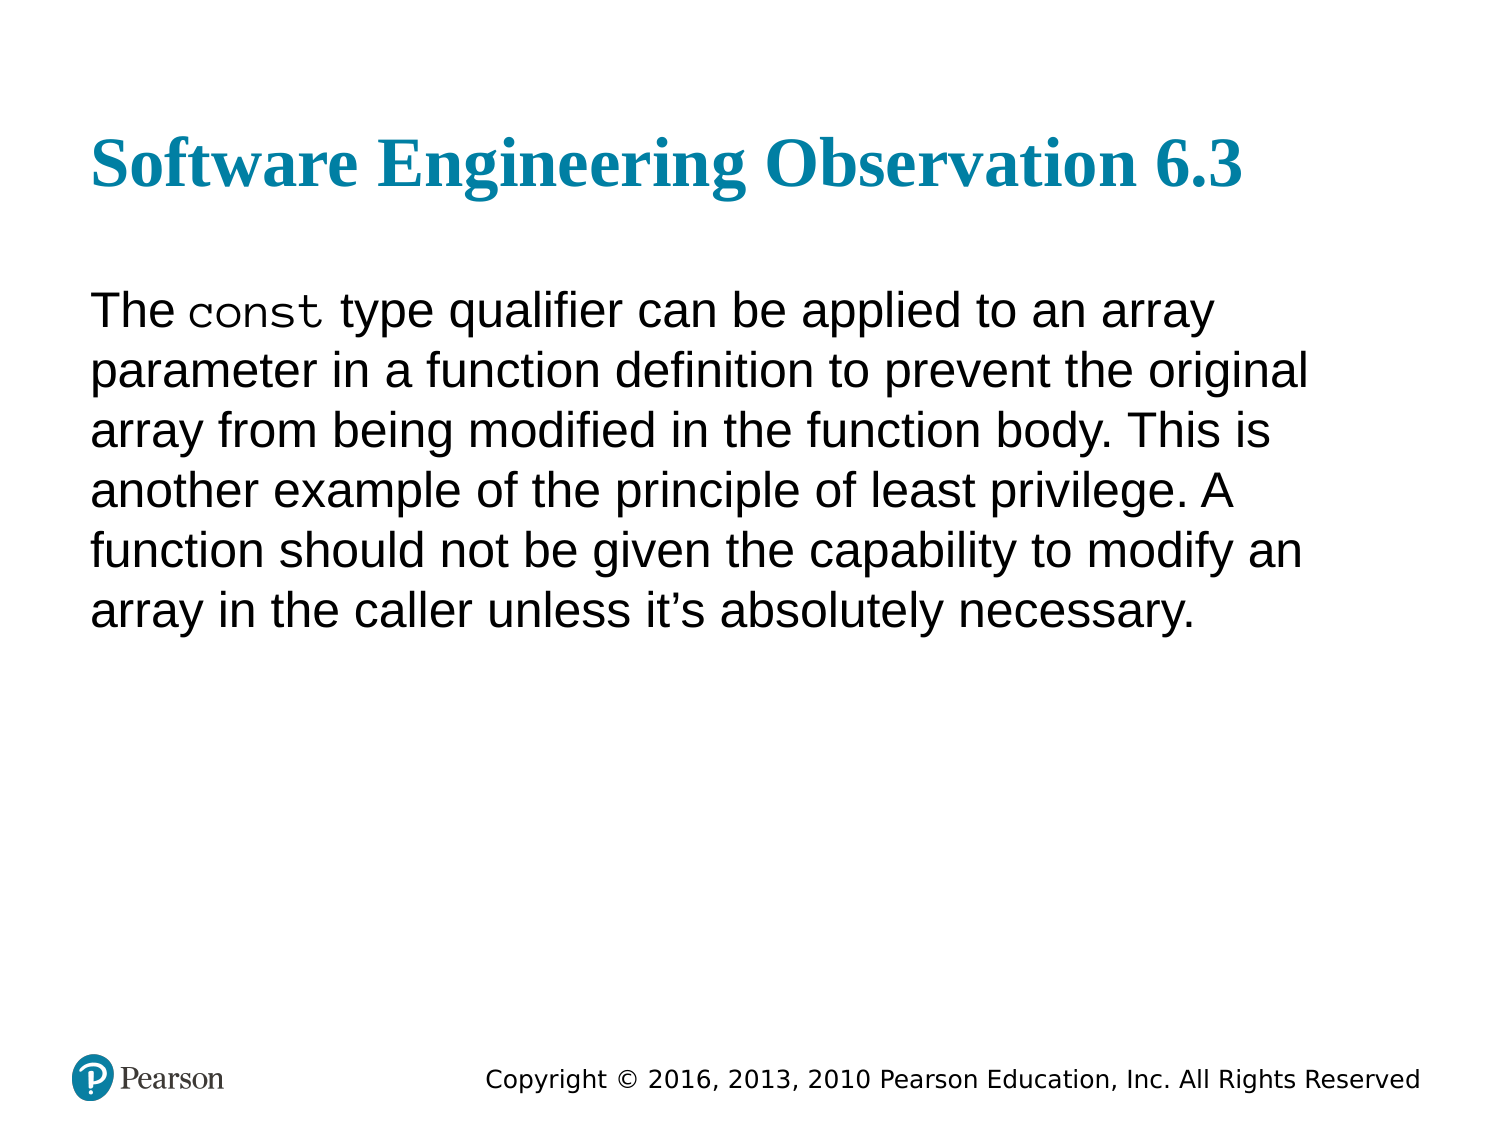

# Software Engineering Observation 6.3
The const type qualifier can be applied to an array parameter in a function definition to prevent the original array from being modified in the function body. This is another example of the principle of least privilege. A function should not be given the capability to modify an array in the caller unless it’s absolutely necessary.